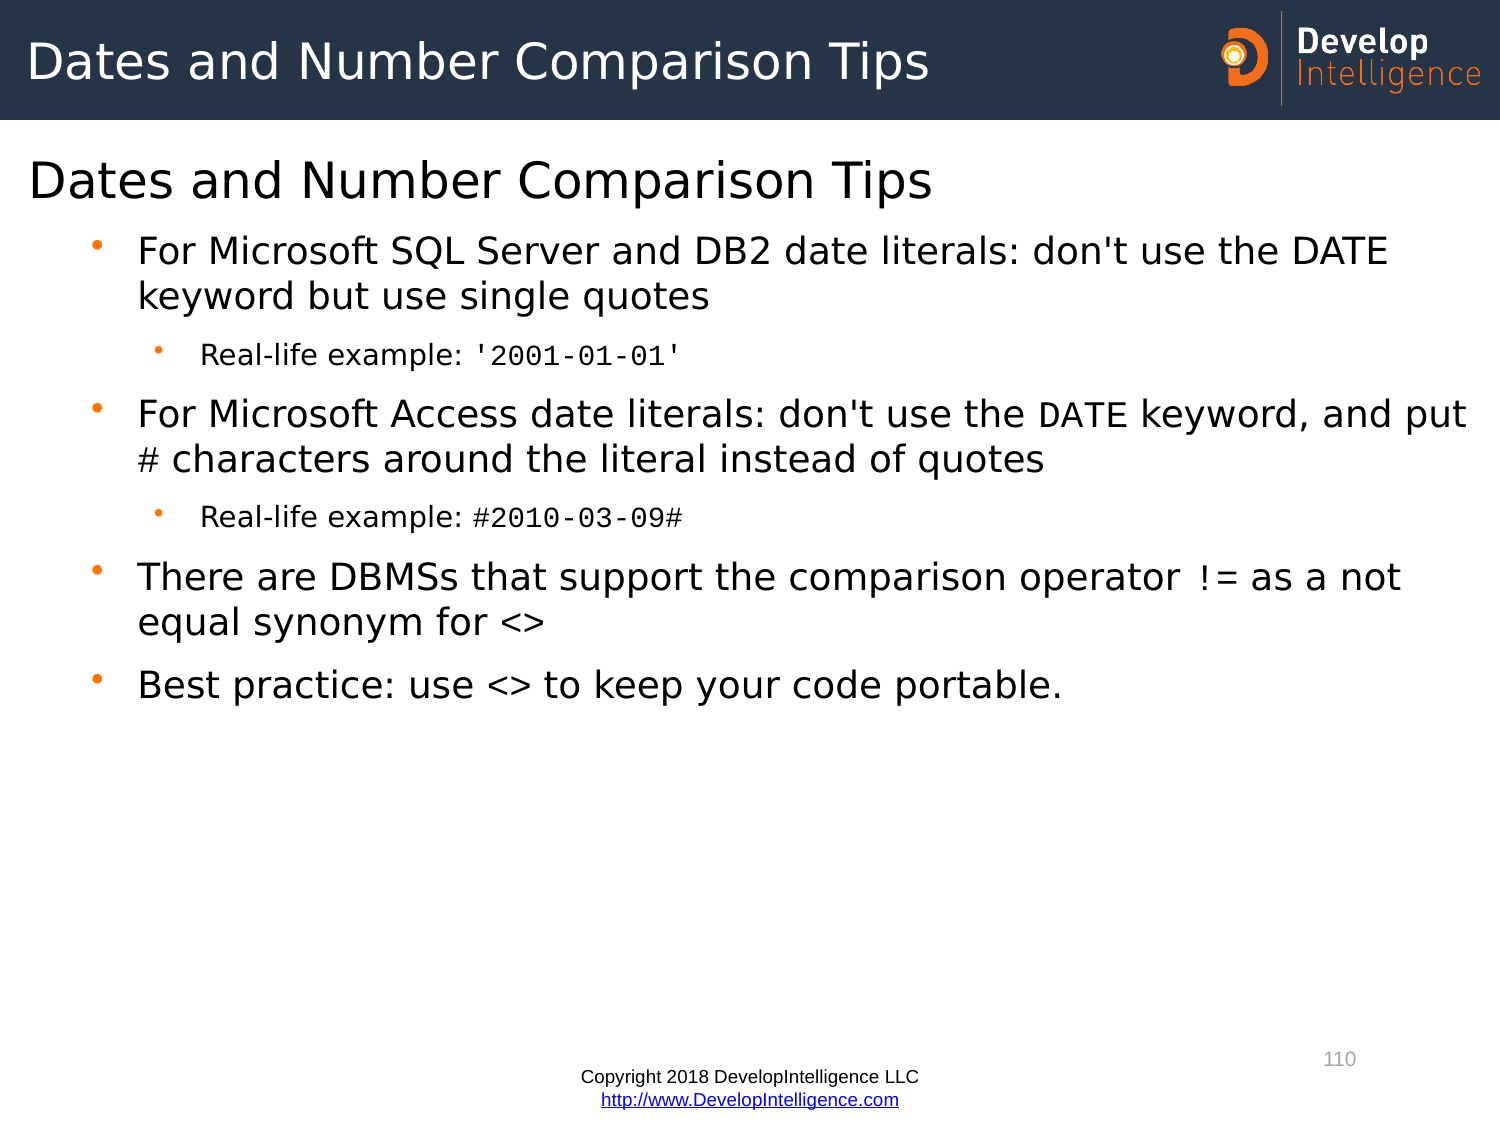

# Dates and Number Comparison Tips
Dates and Number Comparison Tips
For Microsoft SQL Server and DB2 date literals: don't use the DATE keyword but use single quotes
Real-life example: '2001-01-01'
For Microsoft Access date literals: don't use the DATE keyword, and put # characters around the literal instead of quotes
Real-life example: #2010-03-09#
There are DBMSs that support the comparison operator != as a not equal synonym for <>
Best practice: use <> to keep your code portable.

110